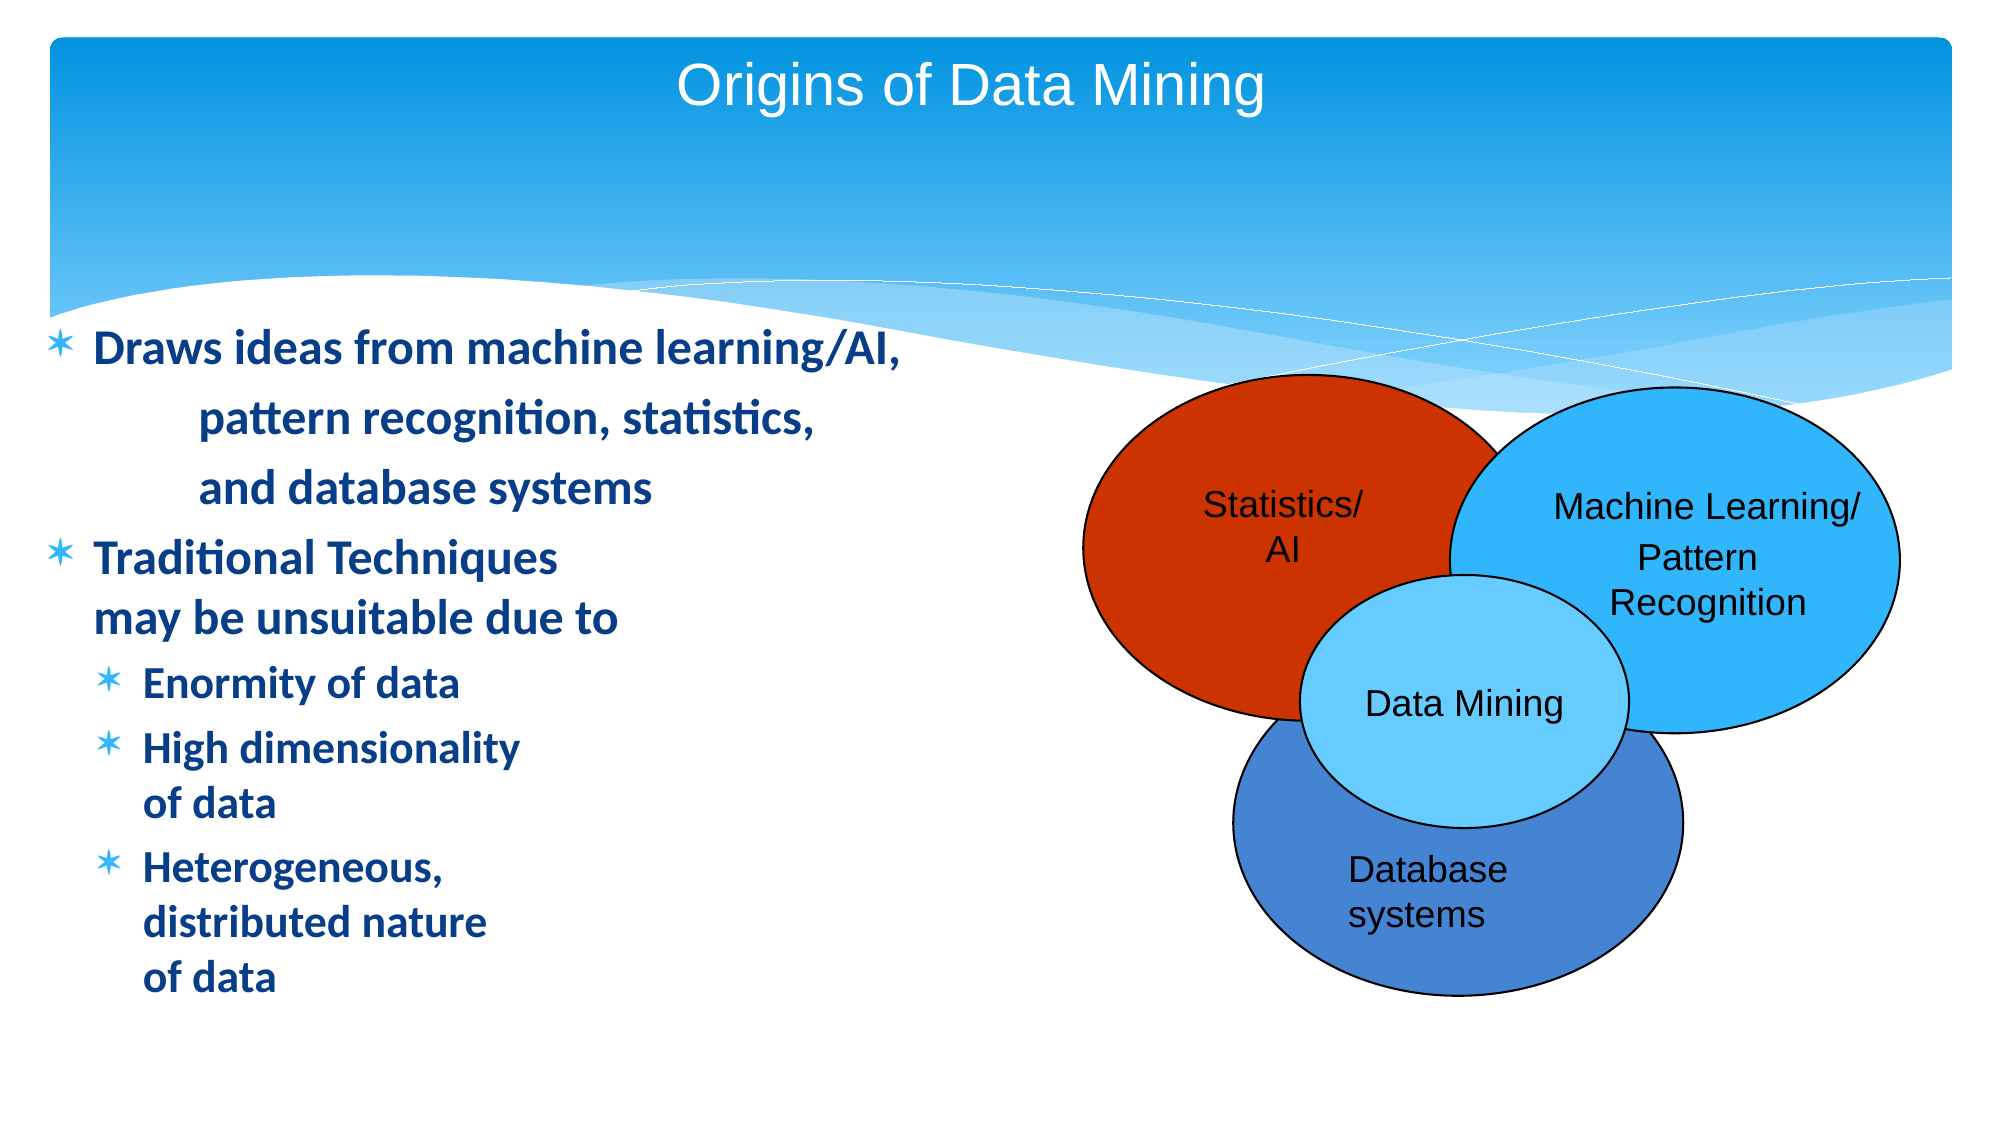

# Origins of Data Mining
Draws ideas from machine learning/AI,
	pattern recognition, statistics,
	and database systems
Traditional Techniques
may be unsuitable due to
Enormity of data
High dimensionality
of data
Heterogeneous,
distributed nature
of data

Statistics/
AI
        Machine Learning/
Pattern
 Recognition
Data Mining

Database systems